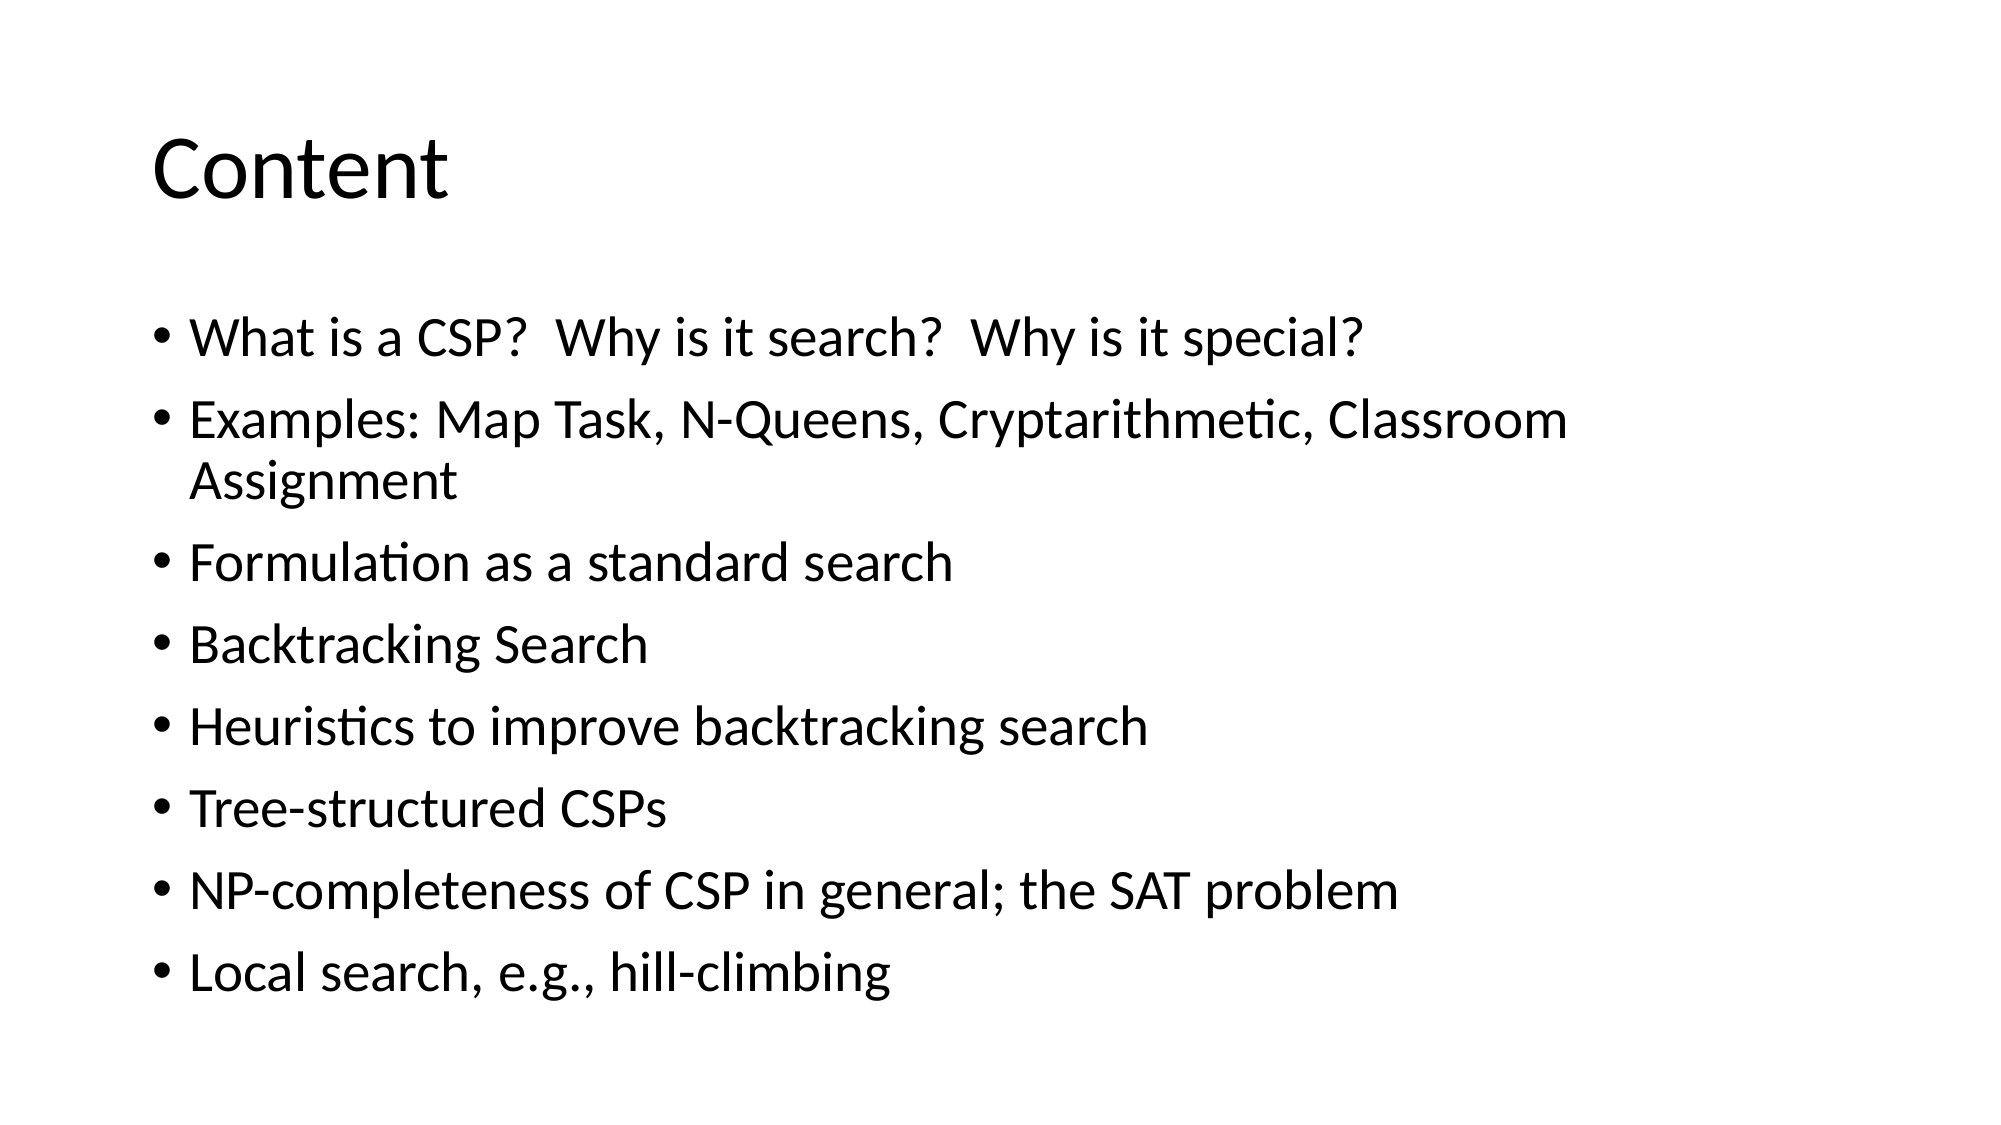

# Content
What is a CSP?  Why is it search?  Why is it special?
Examples: Map Task, N-Queens, Cryptarithmetic, Classroom Assignment
Formulation as a standard search
Backtracking Search
Heuristics to improve backtracking search
Tree-structured CSPs
NP-completeness of CSP in general; the SAT problem
Local search, e.g., hill-climbing